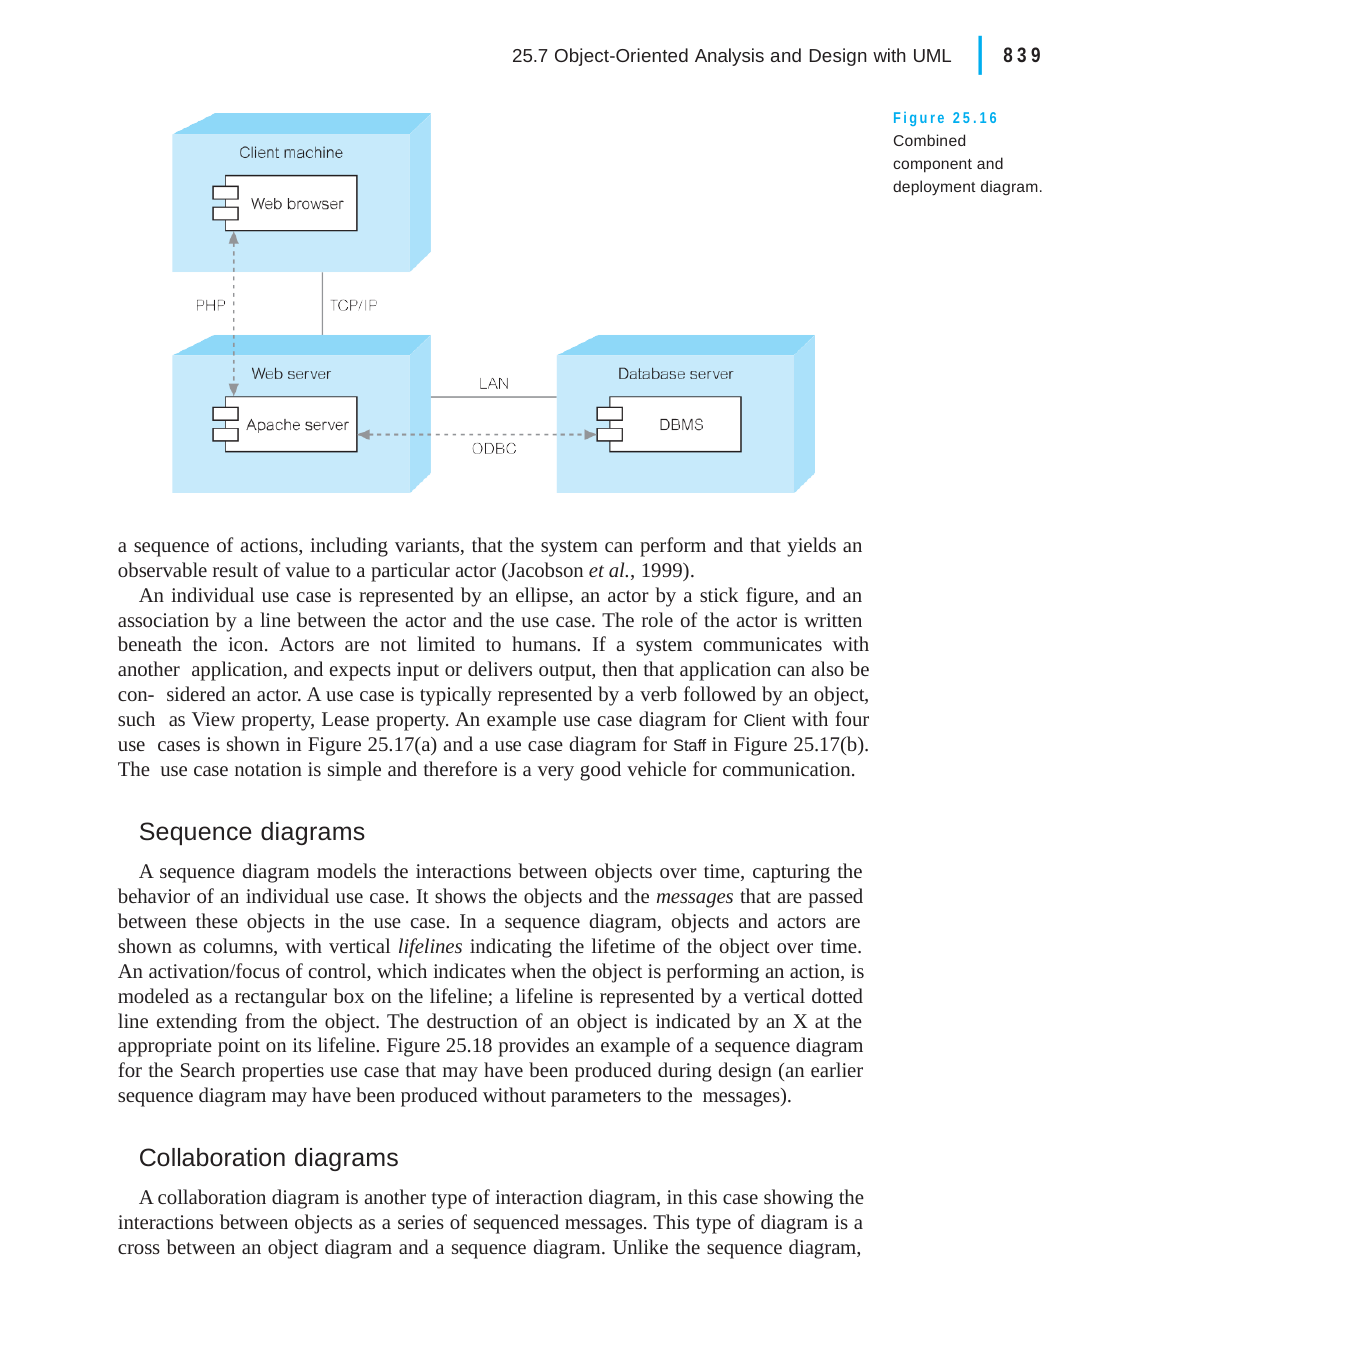

|
25.7 Object-Oriented Analysis and Design with UML	839
Figure 25.16  Combined  component and  deployment diagram.

a sequence of actions, including variants, that the system can perform and that yields an  observable result of value to a particular actor (Jacobson et al., 1999).
An individual use case is represented by an ellipse, an actor by a stick figure, and an  association by a line between the actor and the use case. The role of the actor is written  beneath the icon. Actors are not limited to humans. If a system communicates with another  application, and expects input or delivers output, then that application can also be con-  sidered an actor. A use case is typically represented by a verb followed by an object, such  as View property, Lease property. An example use case diagram for Client with four use  cases is shown in Figure 25.17(a) and a use case diagram for Staff in Figure 25.17(b). The  use case notation is simple and therefore is a very good vehicle for communication.

Sequence diagrams
A sequence diagram models the interactions between objects over time, capturing the  behavior of an individual use case. It shows the objects and the messages that are passed  between these objects in the use case. In a sequence diagram, objects and actors are  shown as columns, with vertical lifelines indicating the lifetime of the object over time.  An activation/focus of control, which indicates when the object is performing an action, is  modeled as a rectangular box on the lifeline; a lifeline is represented by a vertical dotted  line extending from the object. The destruction of an object is indicated by an X at the  appropriate point on its lifeline. Figure 25.18 provides an example of a sequence diagram  for the Search properties use case that may have been produced during design (an earlier  sequence diagram may have been produced without parameters to the messages).

Collaboration diagrams
A collaboration diagram is another type of interaction diagram, in this case showing the  interactions between objects as a series of sequenced messages. This type of diagram is a  cross between an object diagram and a sequence diagram. Unlike the sequence diagram,